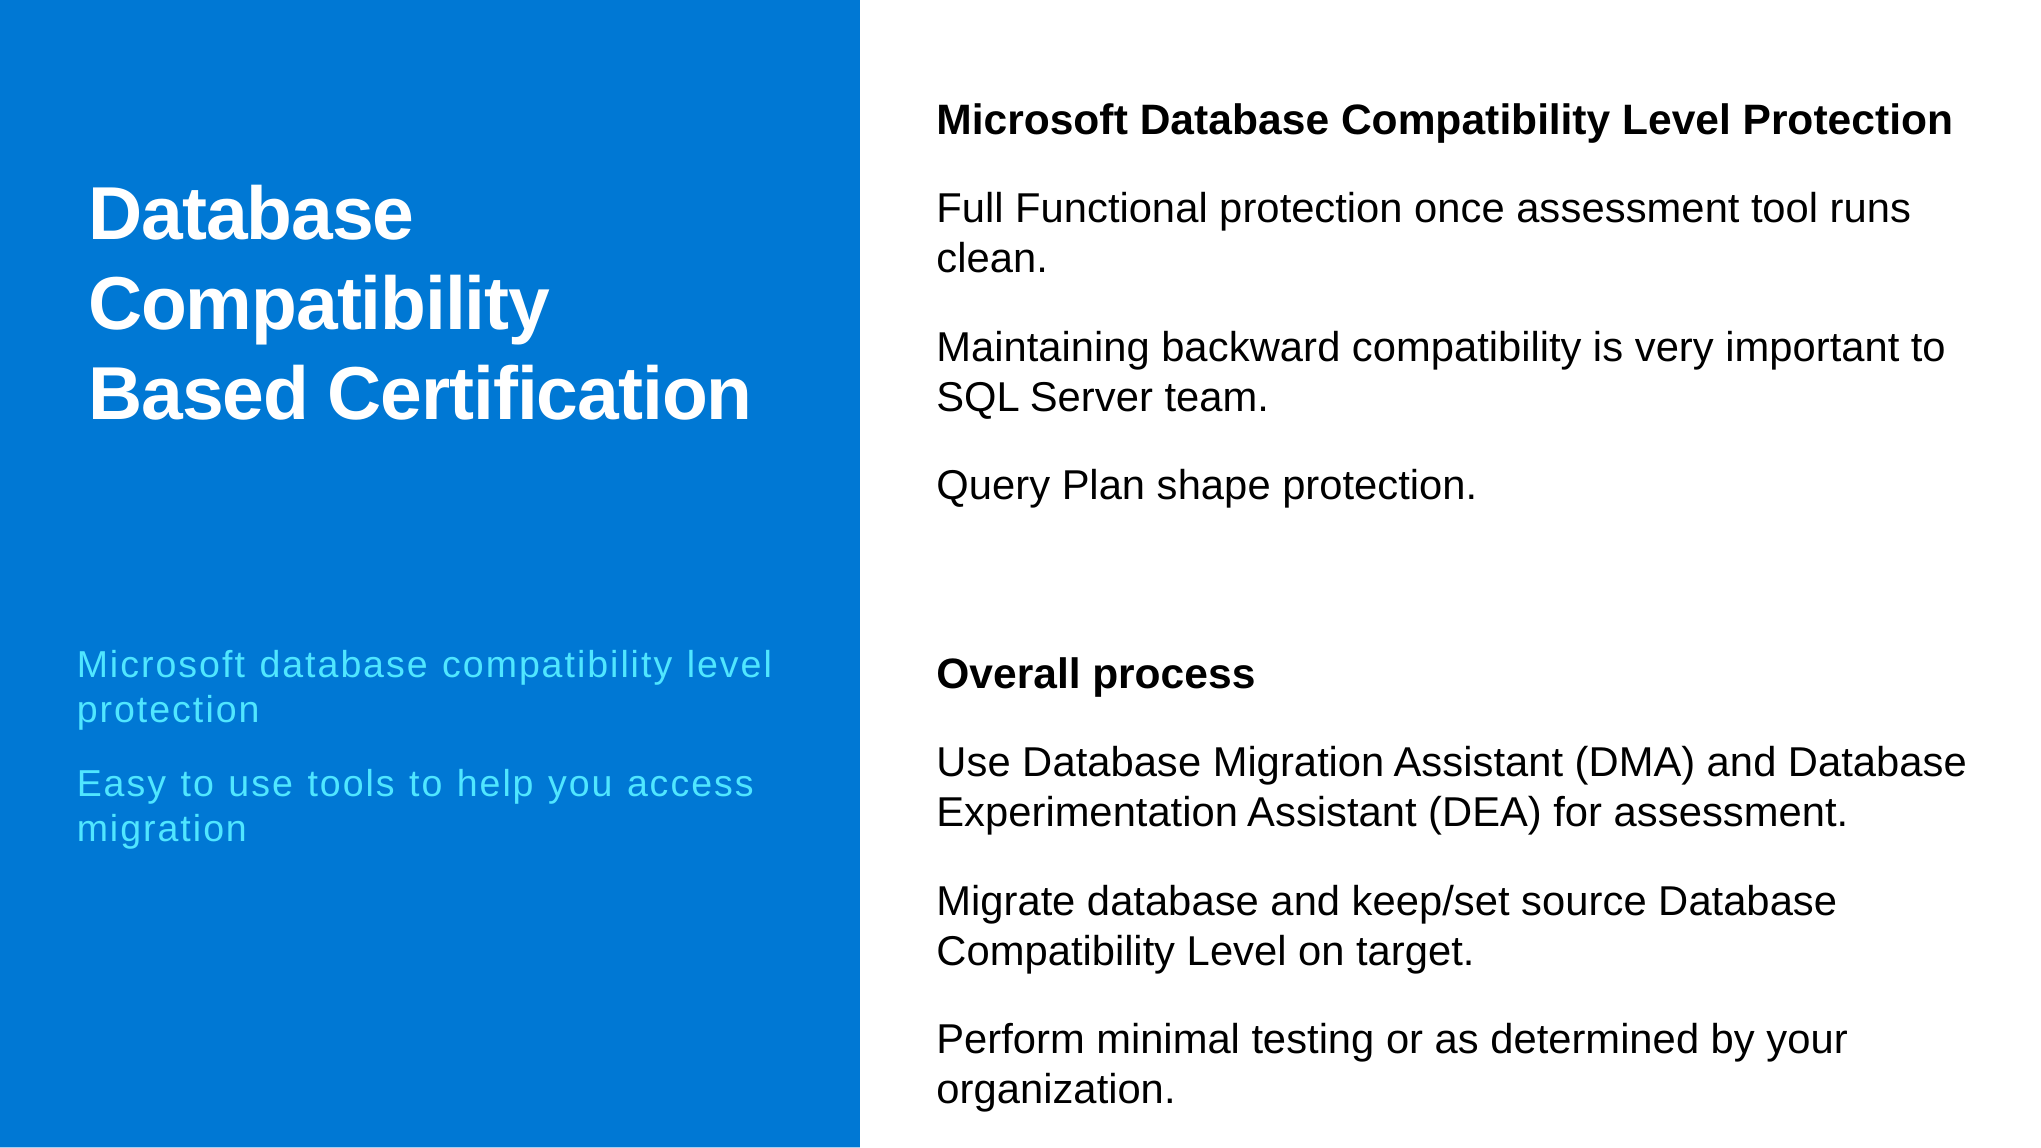

Microsoft Database Compatibility Level Protection
Full Functional protection once assessment tool runs clean.
Maintaining backward compatibility is very important to SQL Server team.
Query Plan shape protection.

Overall process
Use Database Migration Assistant (DMA) and Database Experimentation Assistant (DEA) for assessment.
Migrate database and keep/set source Database Compatibility Level on target.
Perform minimal testing or as determined by your organization.
# Database Compatibility Based Certification
Microsoft database compatibility level protection
Easy to use tools to help you access migration